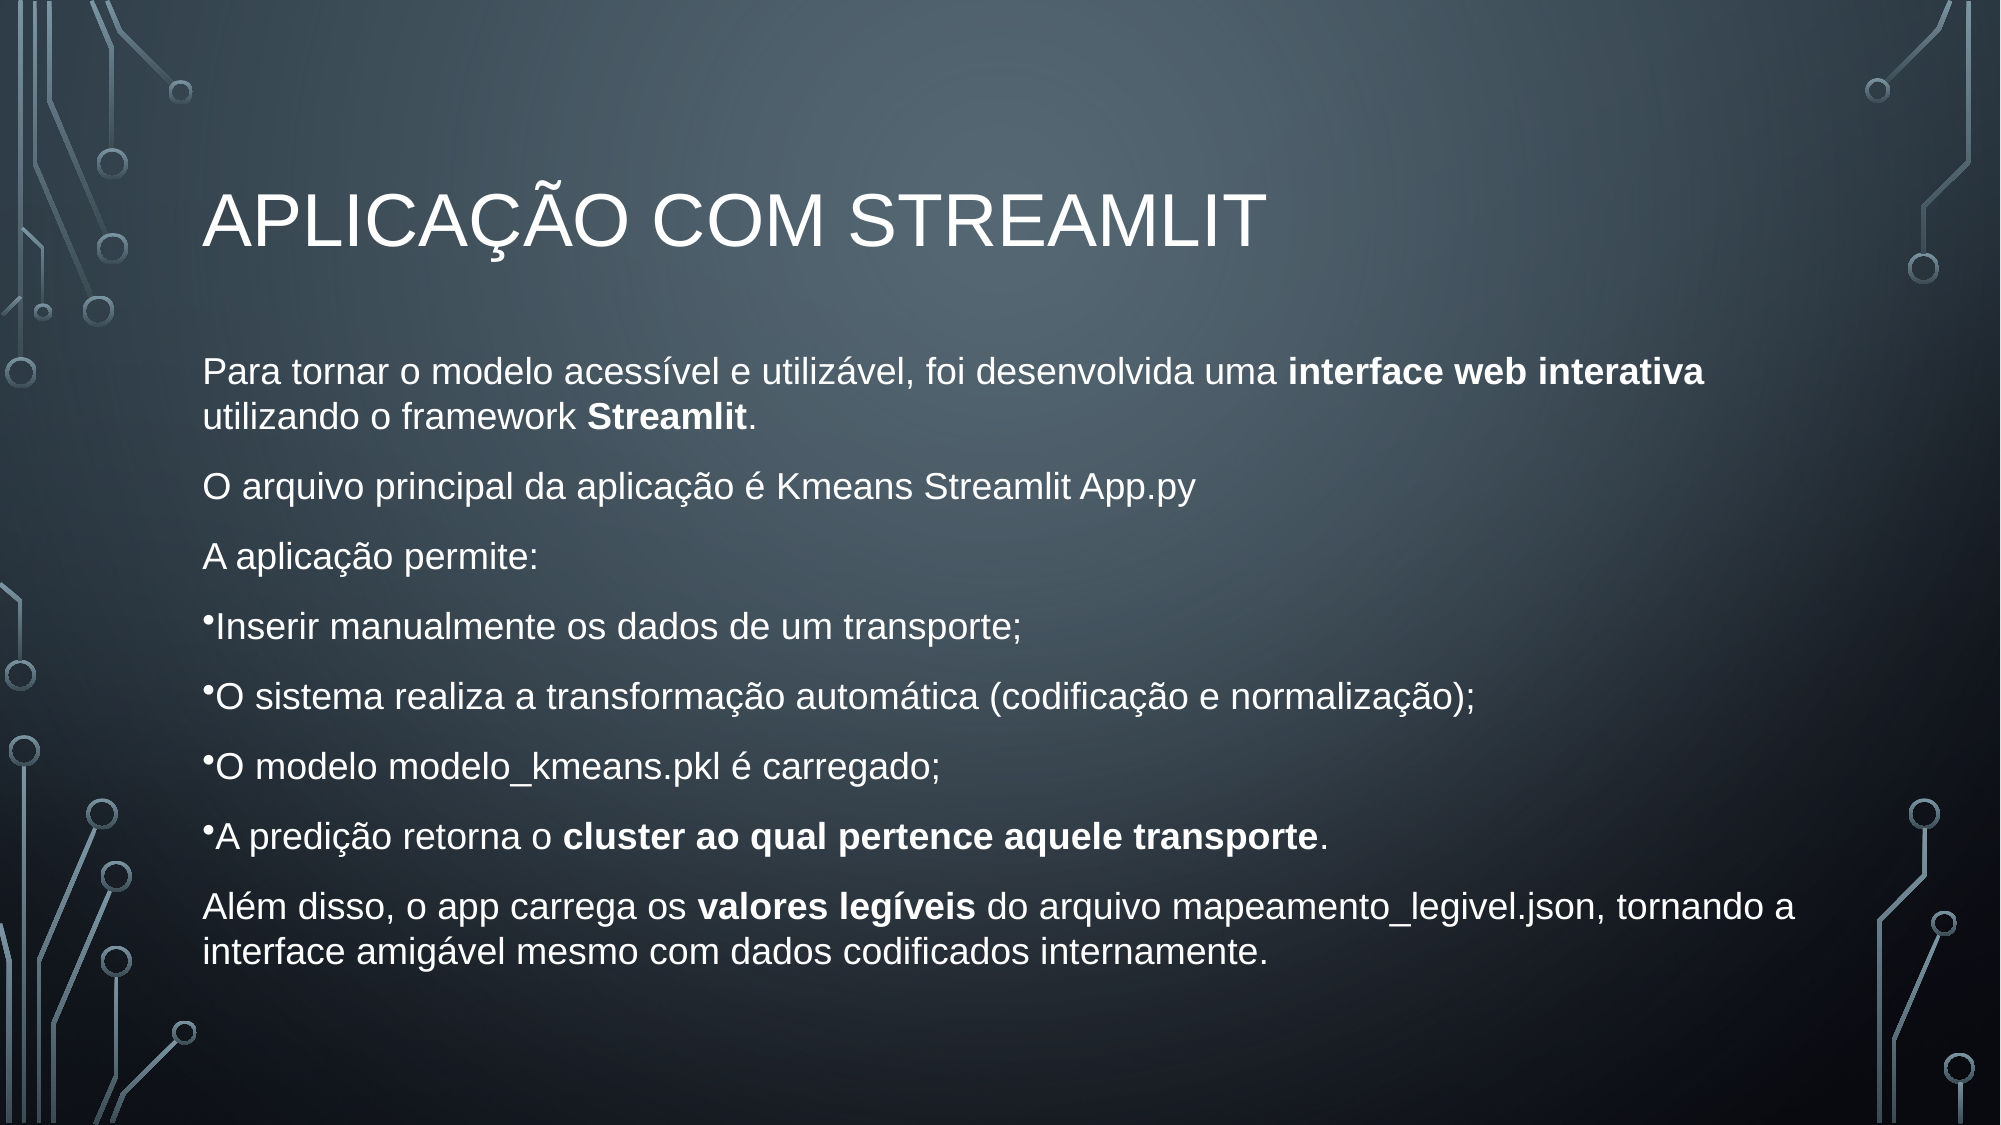

# APLICAÇÃO COM STREAMLIT
Para tornar o modelo acessível e utilizável, foi desenvolvida uma interface web interativa utilizando o framework Streamlit.
O arquivo principal da aplicação é Kmeans Streamlit App.py
A aplicação permite:
Inserir manualmente os dados de um transporte;
O sistema realiza a transformação automática (codificação e normalização);
O modelo modelo_kmeans.pkl é carregado;
A predição retorna o cluster ao qual pertence aquele transporte.
Além disso, o app carrega os valores legíveis do arquivo mapeamento_legivel.json, tornando a interface amigável mesmo com dados codificados internamente.